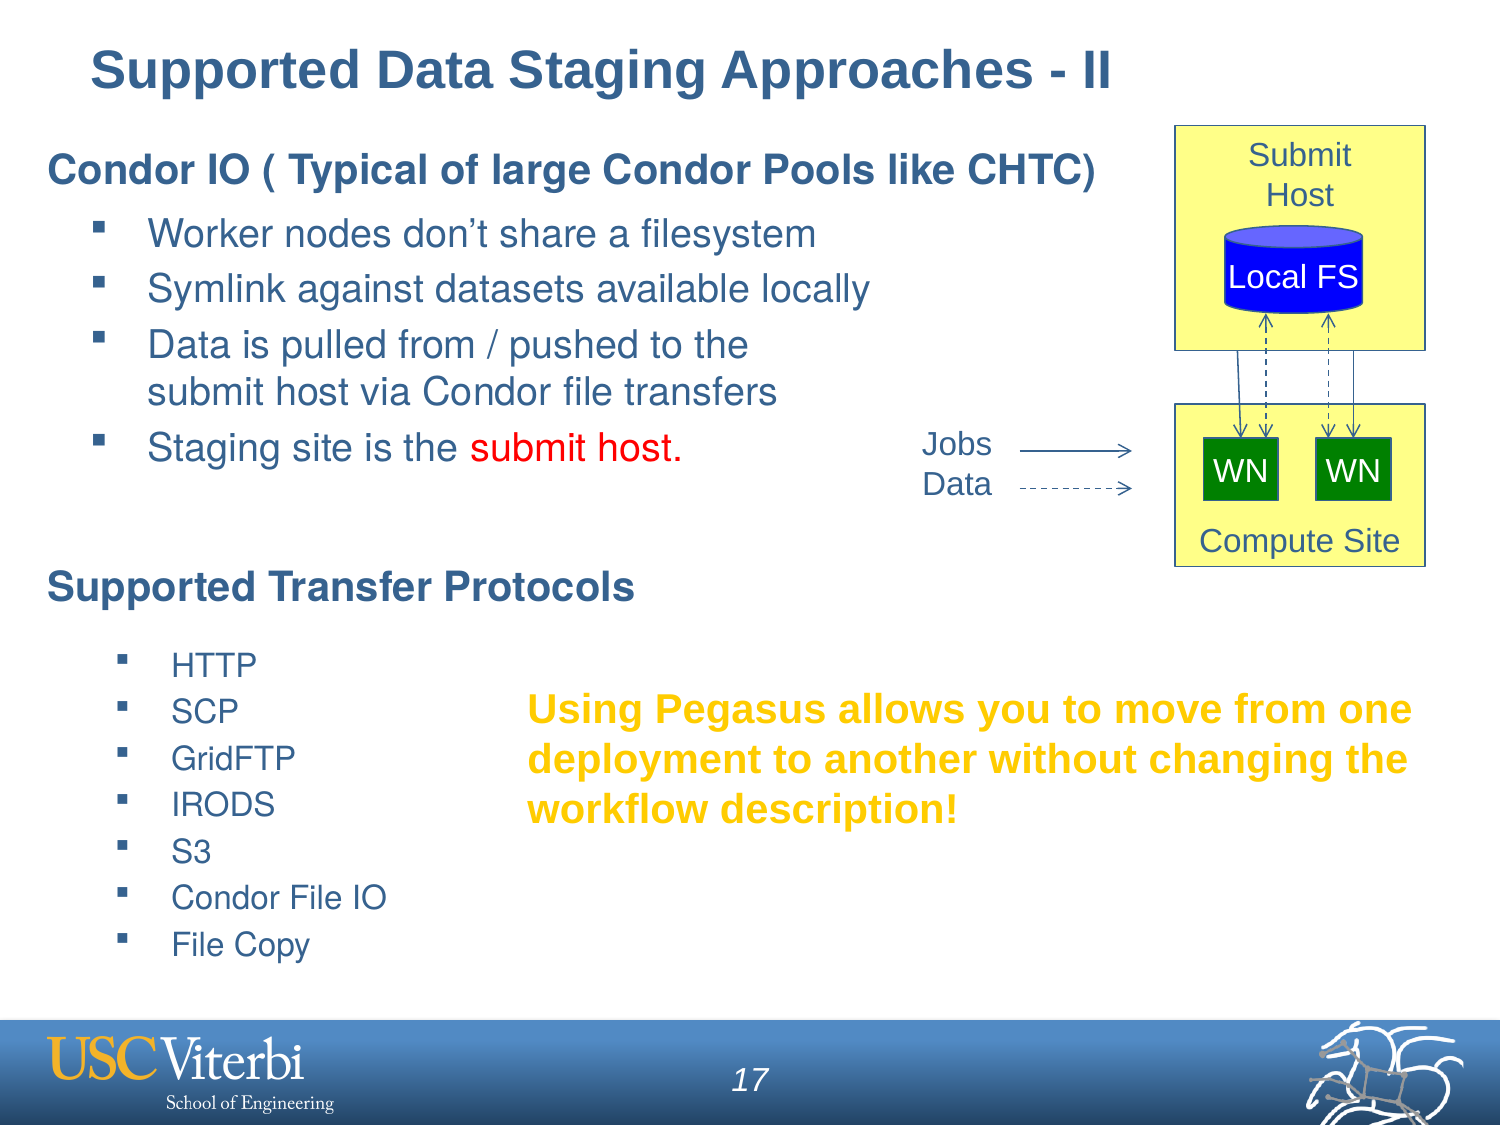

# Supported Data Staging Approaches - II
Submit
Host
Condor IO ( Typical of large Condor Pools like CHTC)
Worker nodes don’t share a filesystem
Symlink against datasets available locally
Data is pulled from / pushed to the submit host via Condor file transfers
Staging site is the submit host.

Local FS
Compute Site
Jobs
Data
WN
WN
Supported Transfer Protocols
HTTP
SCP
GridFTP
IRODS
S3
Condor File IO
File Copy
Using Pegasus allows you to move from one deployment to another without changing the workflow description!